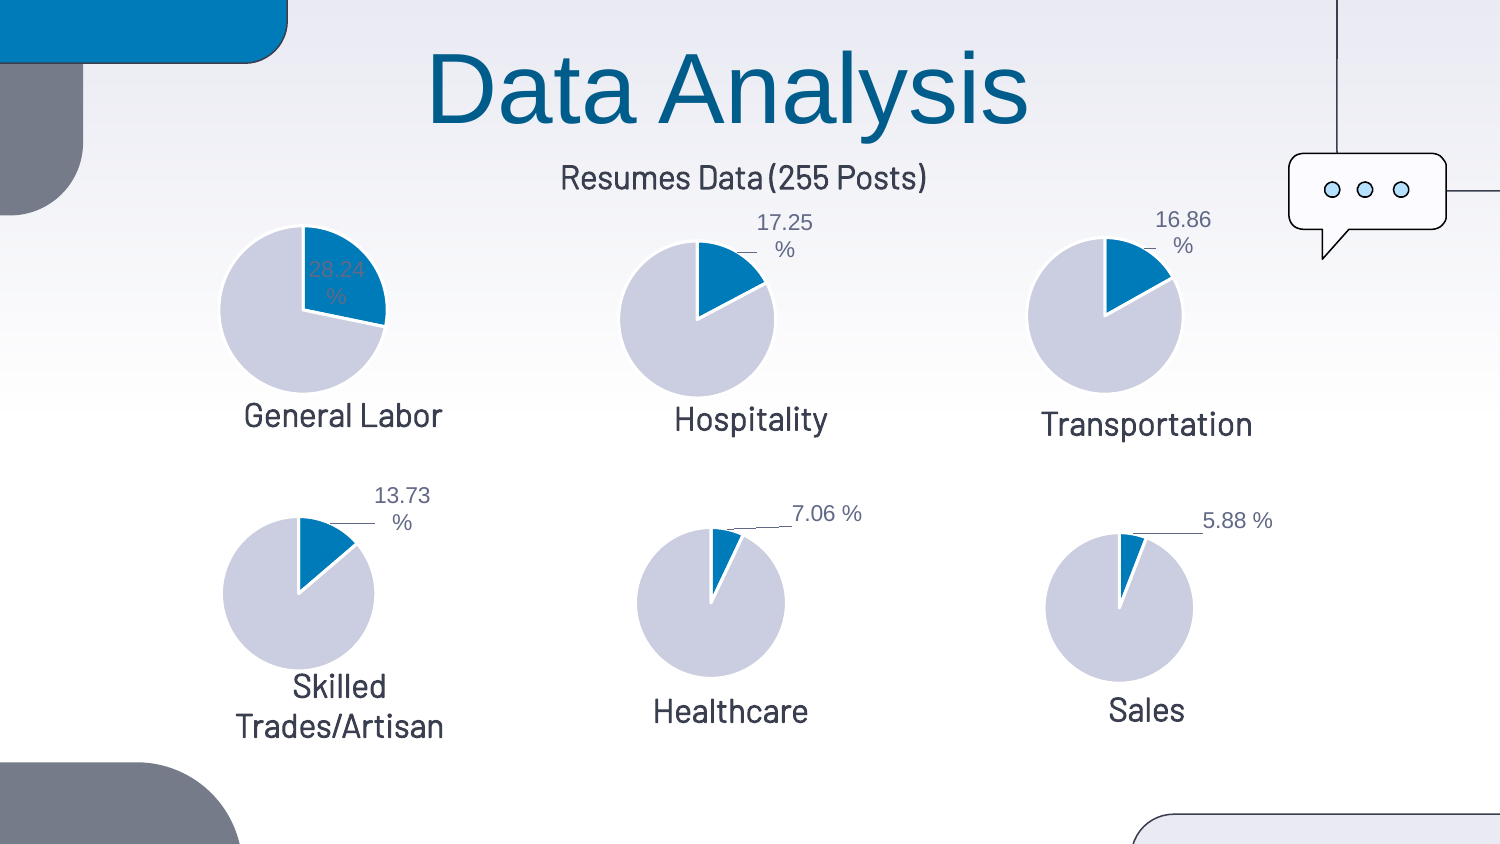

# Data Analysis
Resumes Data (255 Posts)

### Chart

| Category | Column1 |
|---|---|
| Transportation | 28.24 |

### Chart

| Category | Column1 |
|---|---|
| Transportation | 16.86 |

### Chart

| Category | Column1 |
|---|---|
| Transportation | 17.25 |
General Labor
Hospitality
Transportation

### Chart

| Category | Column1 |
|---|---|
| Transportation | 13.73 |

### Chart

| Category | Column1 |
|---|---|
| Transportation | 7.06 |

### Chart

| Category | Column1 |
|---|---|
| Transportation | 5.88 |
Skilled Trades/Artisan
Sales
Healthcare